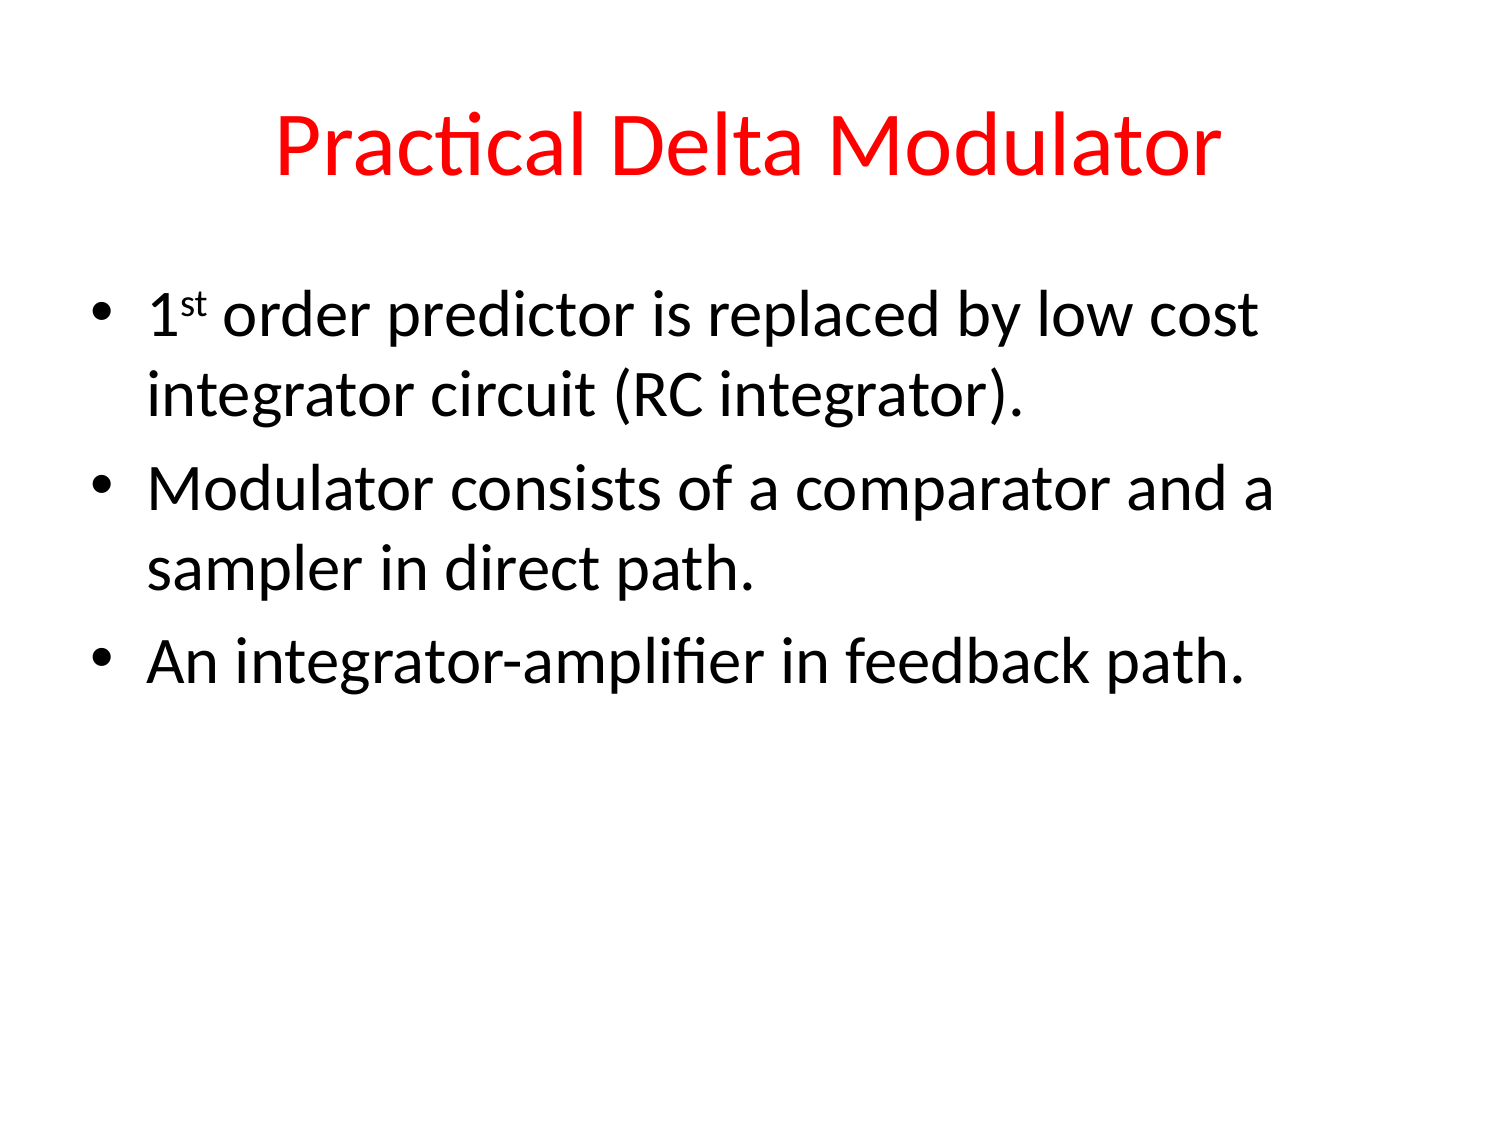

# Practical Delta Modulator
1st order predictor is replaced by low cost integrator circuit (RC integrator).
Modulator consists of a comparator and a sampler in direct path.
An integrator-amplifier in feedback path.